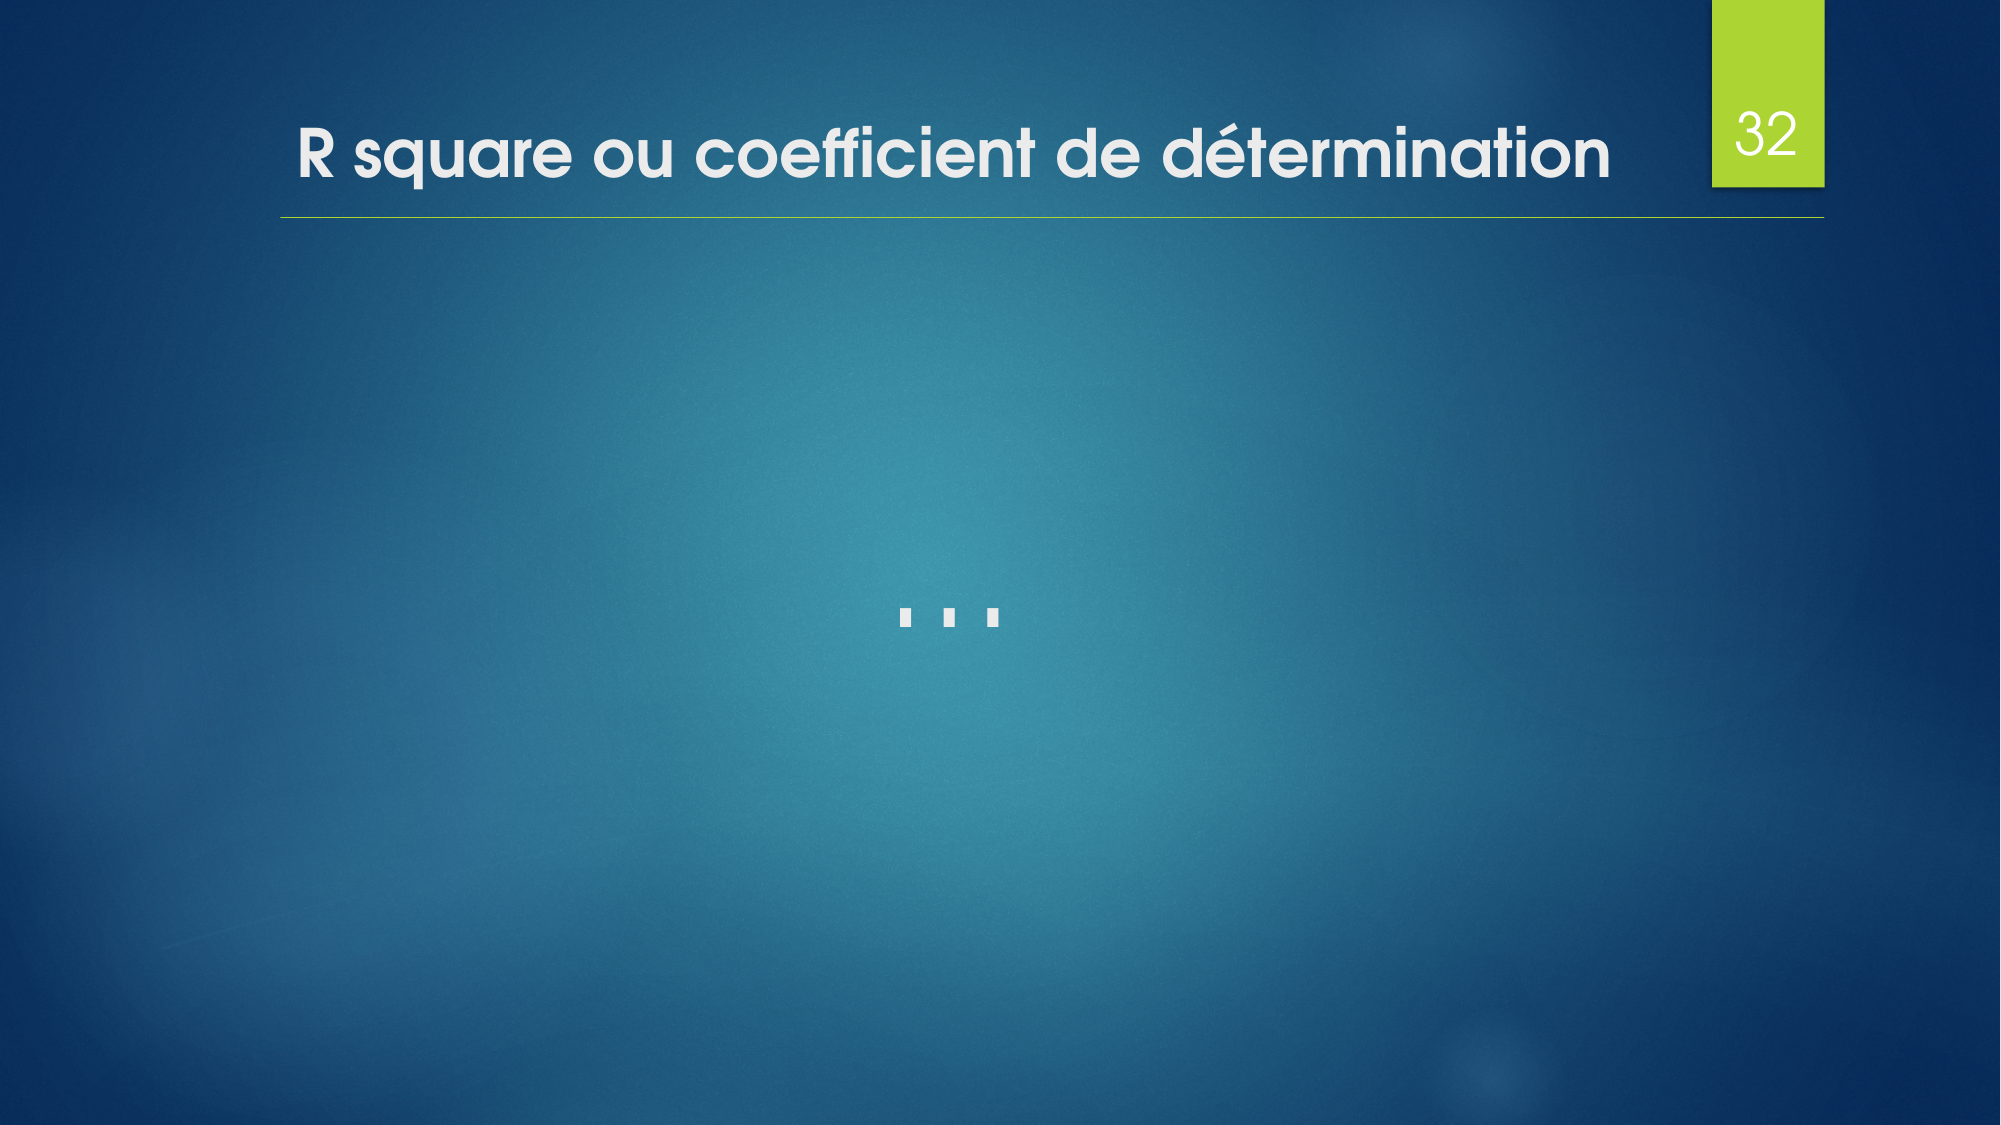

32
# R square ou coefficient de détermination
…